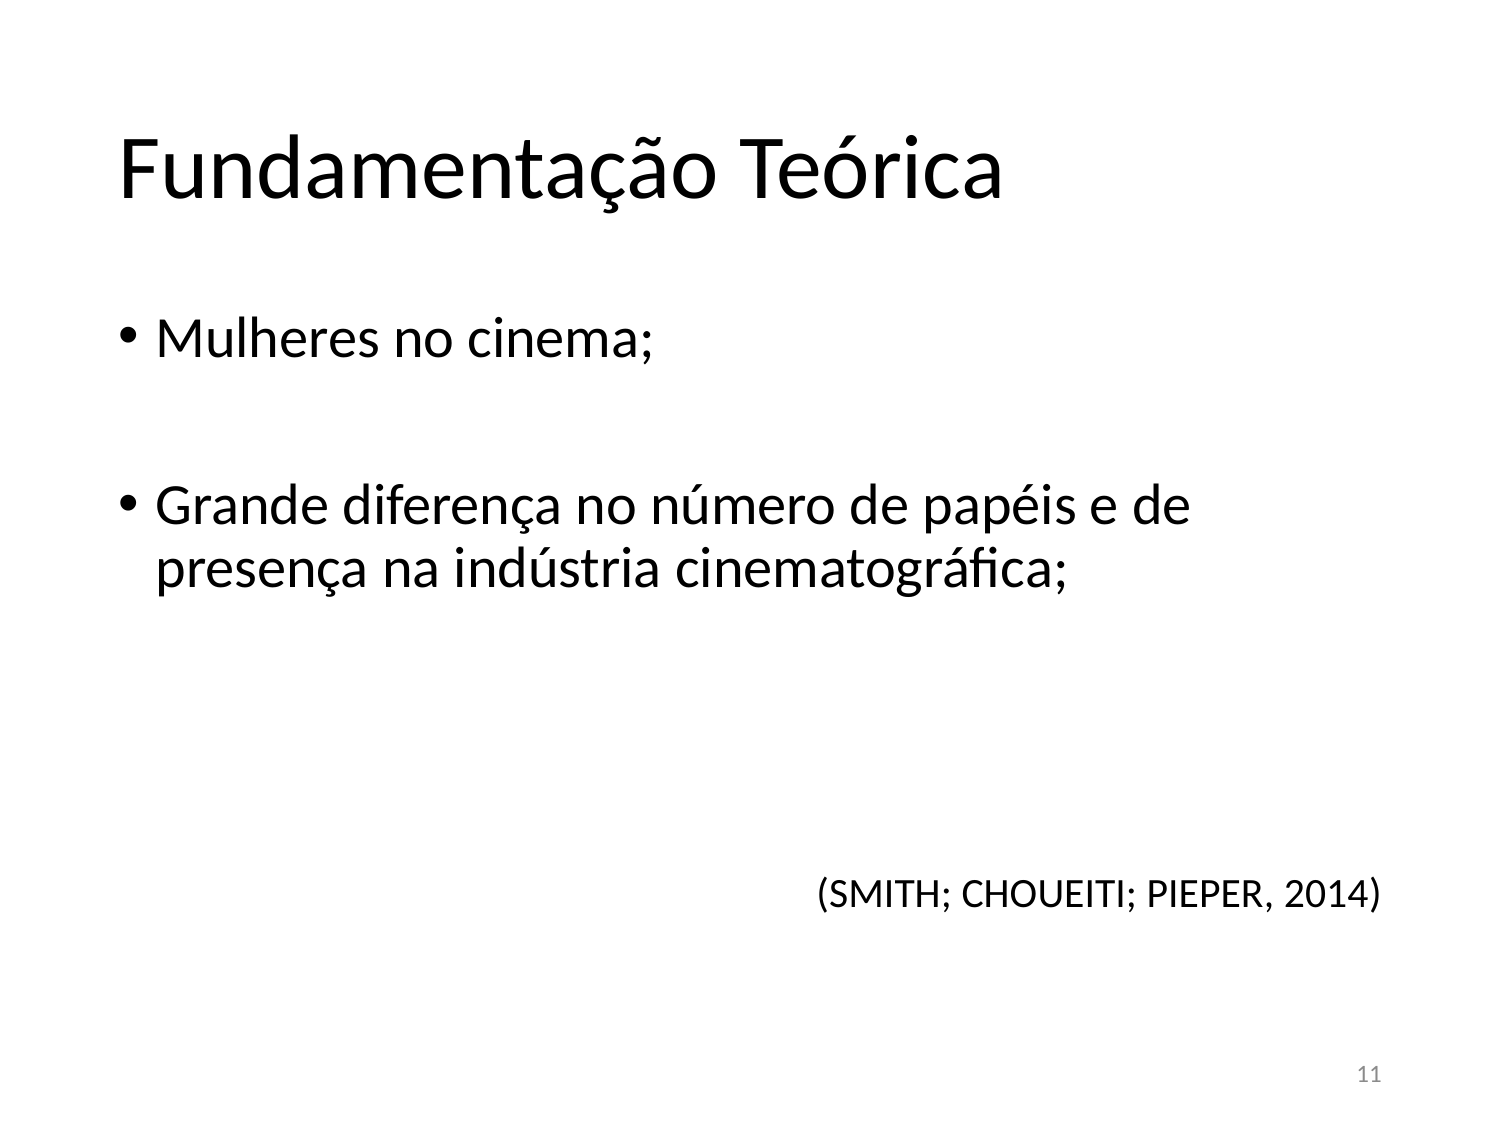

# Fundamentação Teórica
Mulheres no cinema;

Grande diferença no número de papéis e de presença na indústria cinematográfica;

(SMITH; CHOUEITI; PIEPER, 2014)

11